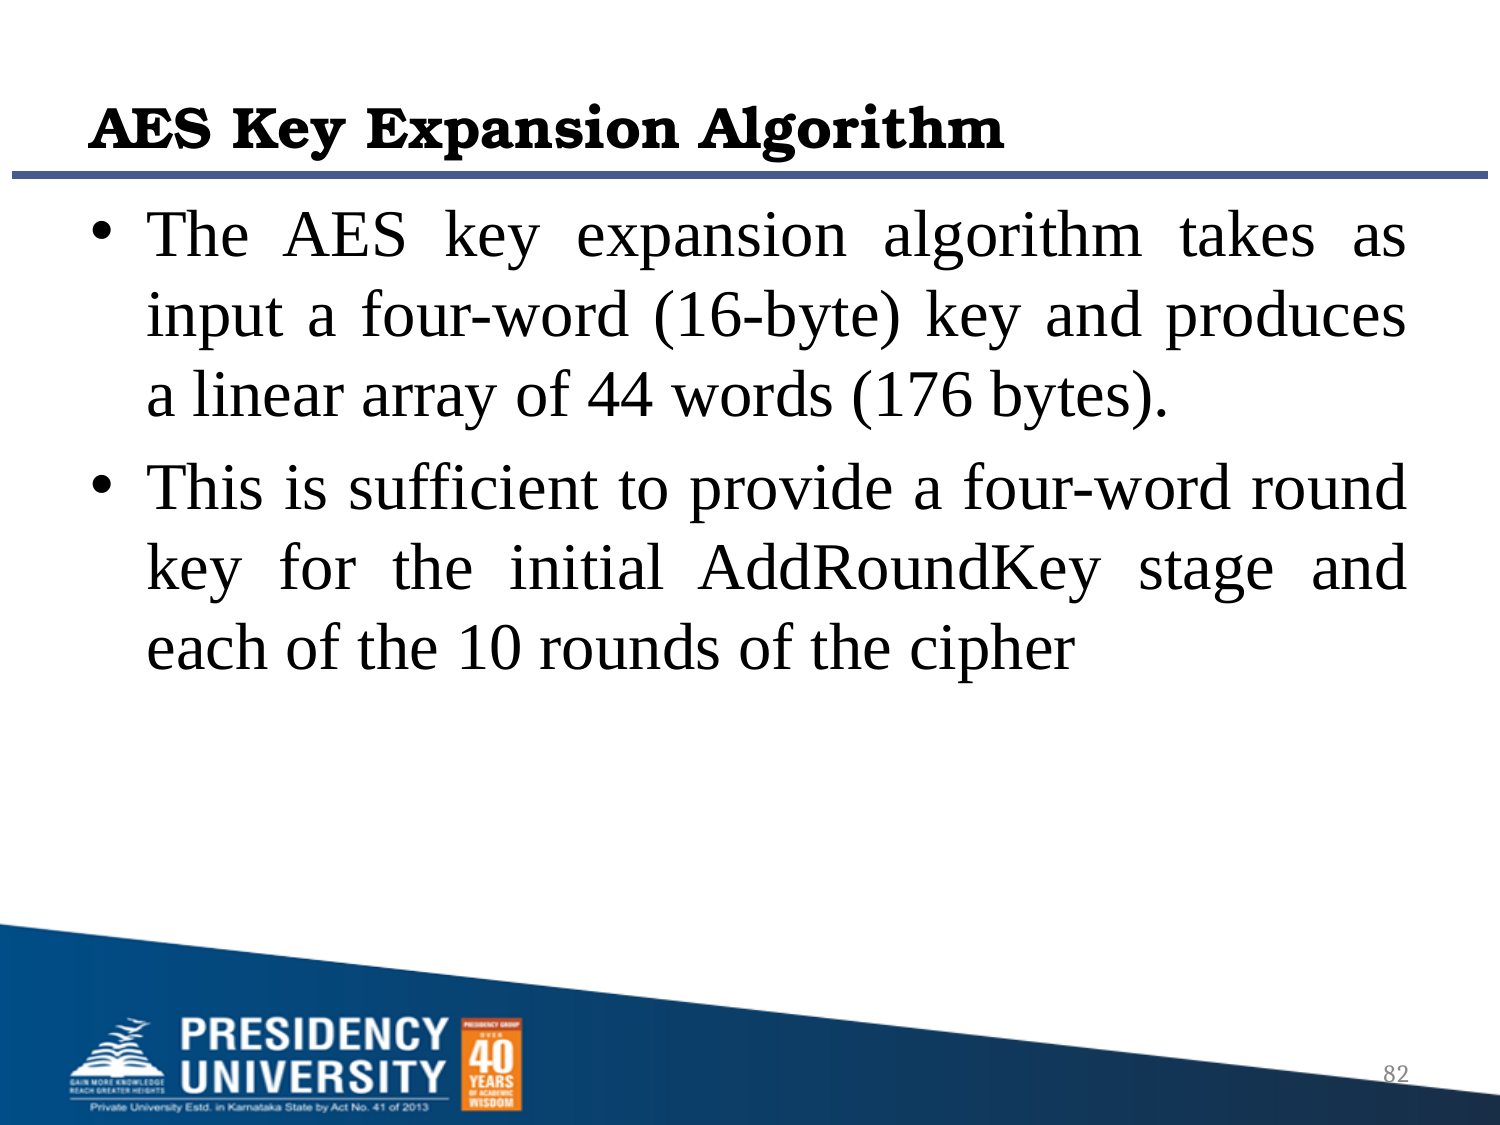

# AES Key Expansion Algorithm
The AES key expansion algorithm takes as input a four-word (16-byte) key and produces a linear array of 44 words (176 bytes).
This is sufficient to provide a four-word round key for the initial AddRoundKey stage and each of the 10 rounds of the cipher

82